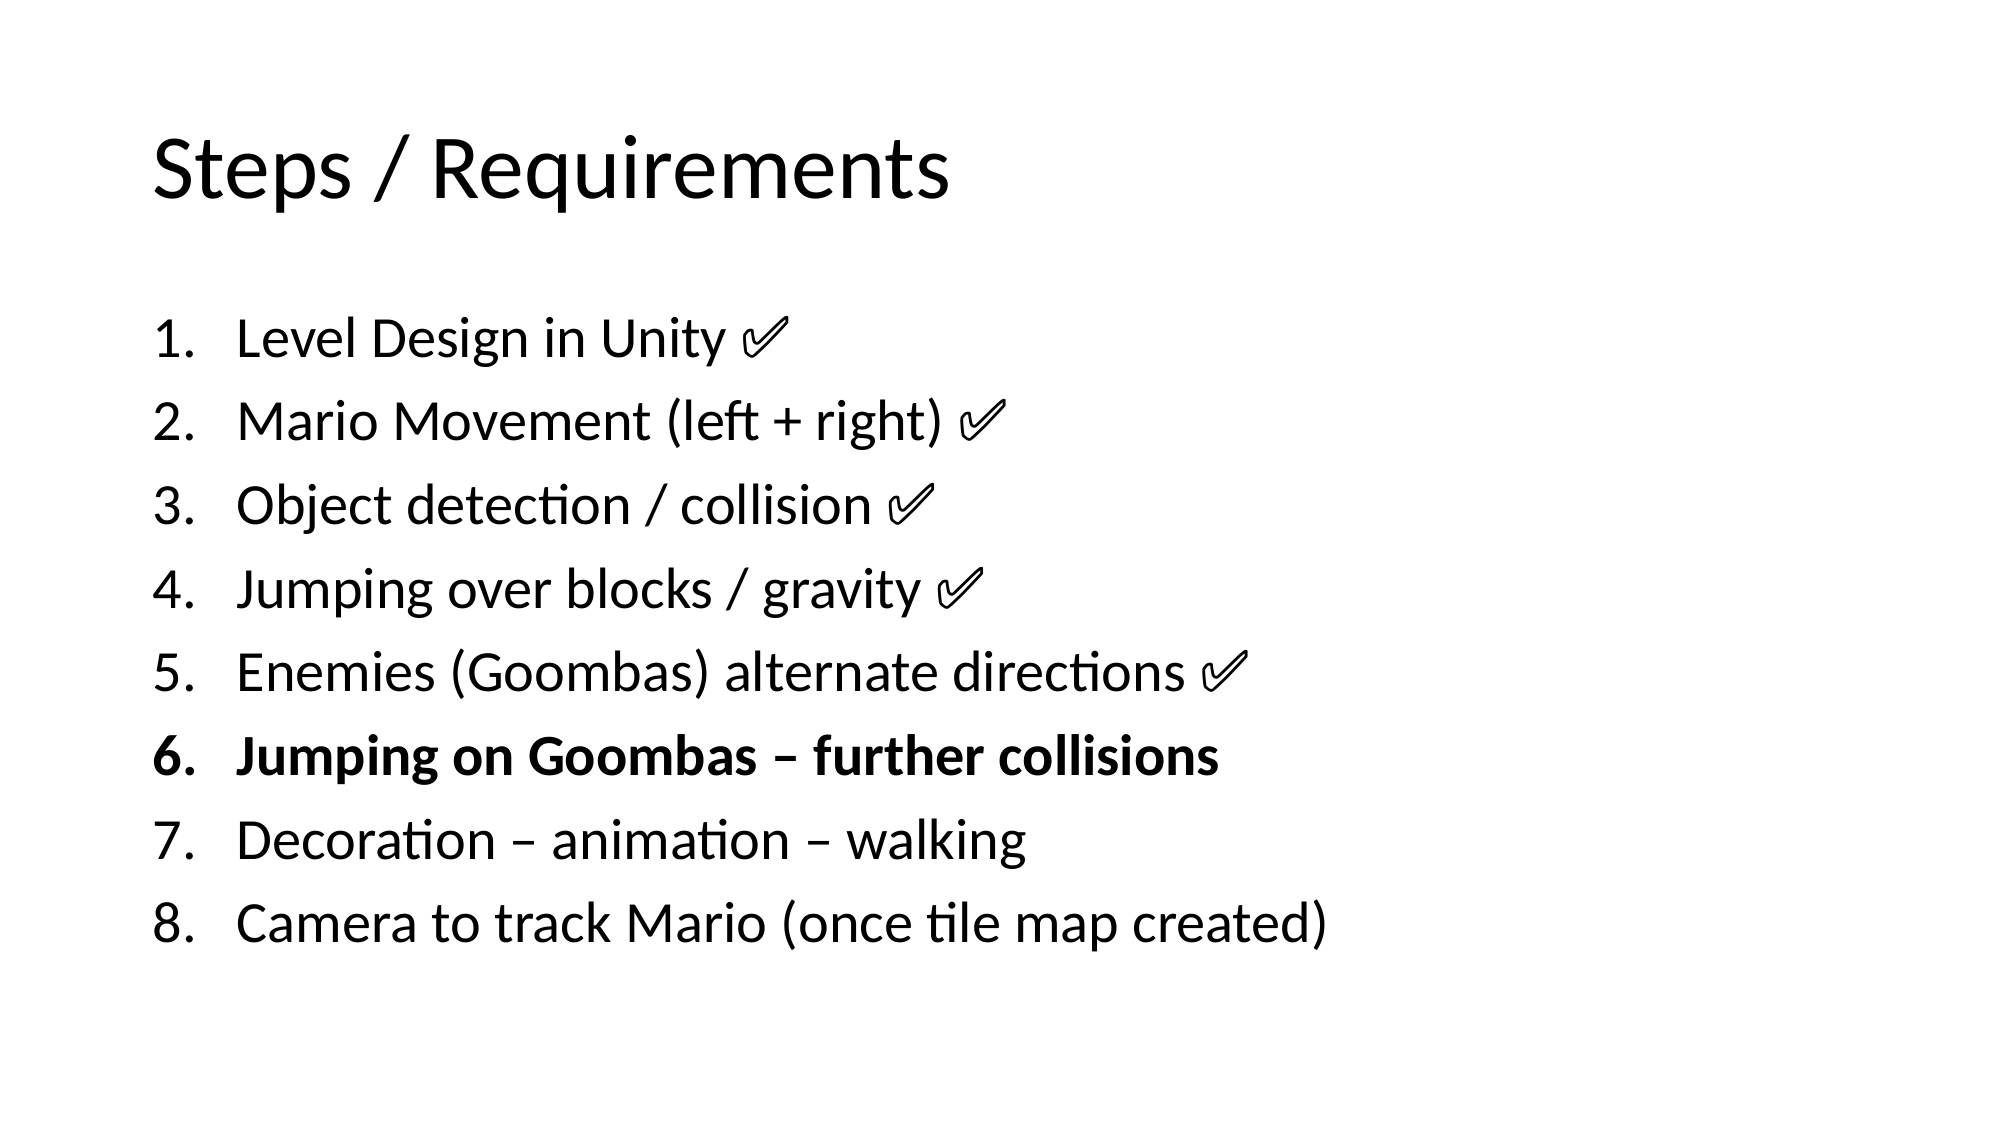

# Steps / Requirements
Level Design in Unity ✅
Mario Movement (left + right) ✅
Object detection / collision ✅
Jumping over blocks / gravity ✅
Enemies (Goombas) alternate directions ✅
Jumping on Goombas – further collisions
Decoration – animation – walking
Camera to track Mario (once tile map created)